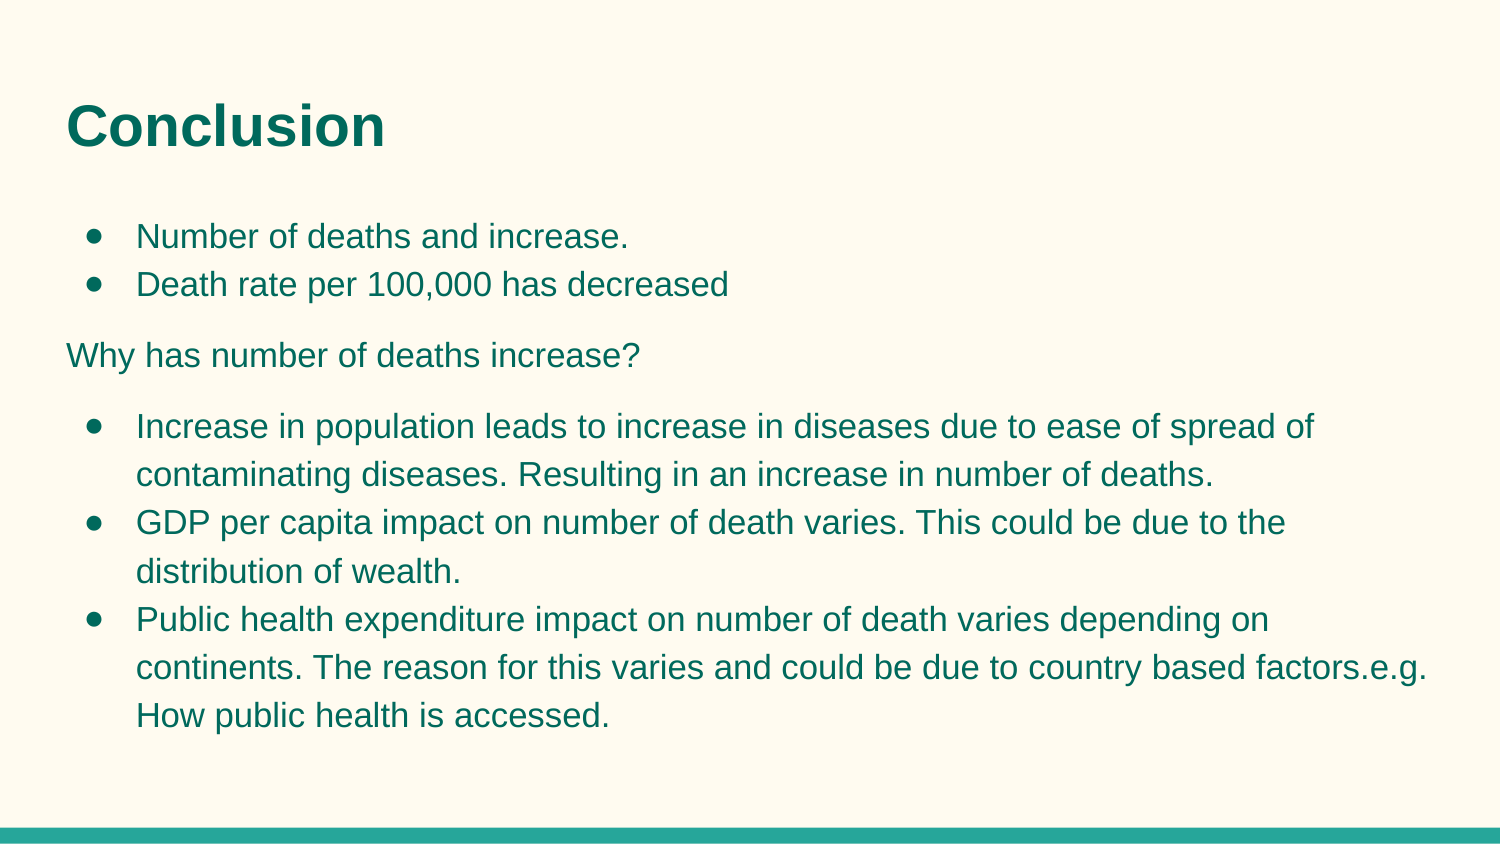

# Conclusion
Number of deaths and increase.
Death rate per 100,000 has decreased
Why has number of deaths increase?
Increase in population leads to increase in diseases due to ease of spread of contaminating diseases. Resulting in an increase in number of deaths.
GDP per capita impact on number of death varies. This could be due to the distribution of wealth.
Public health expenditure impact on number of death varies depending on continents. The reason for this varies and could be due to country based factors.e.g. How public health is accessed.